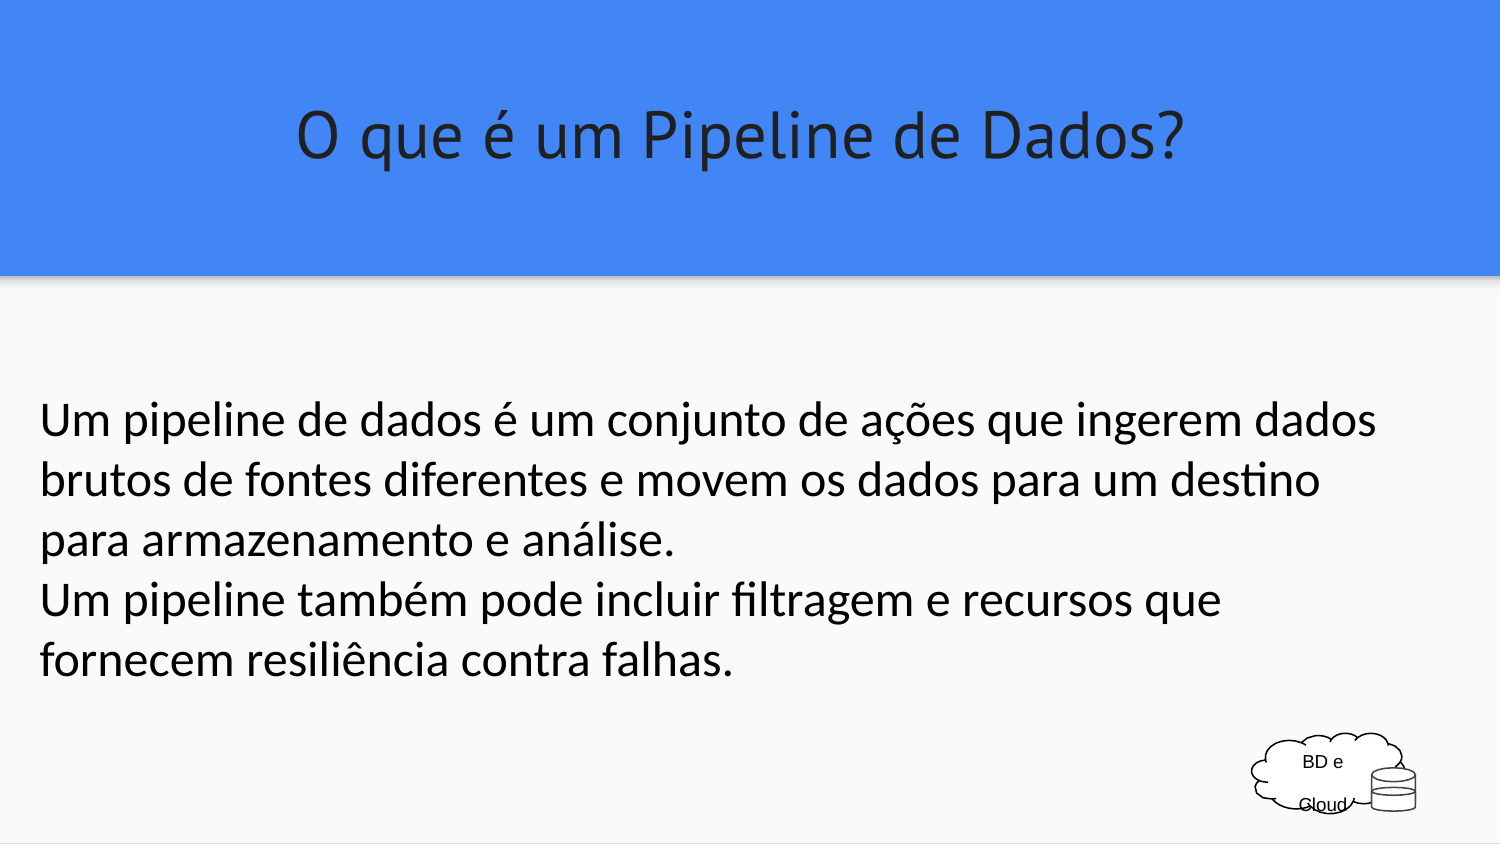

O que é um Pipeline de Dados?
Um pipeline de dados é um conjunto de ações que ingerem dados brutos de fontes diferentes e movem os dados para um destino para armazenamento e análise.
Um pipeline também pode incluir filtragem e recursos que fornecem resiliência contra falhas.
BD e  Cloud